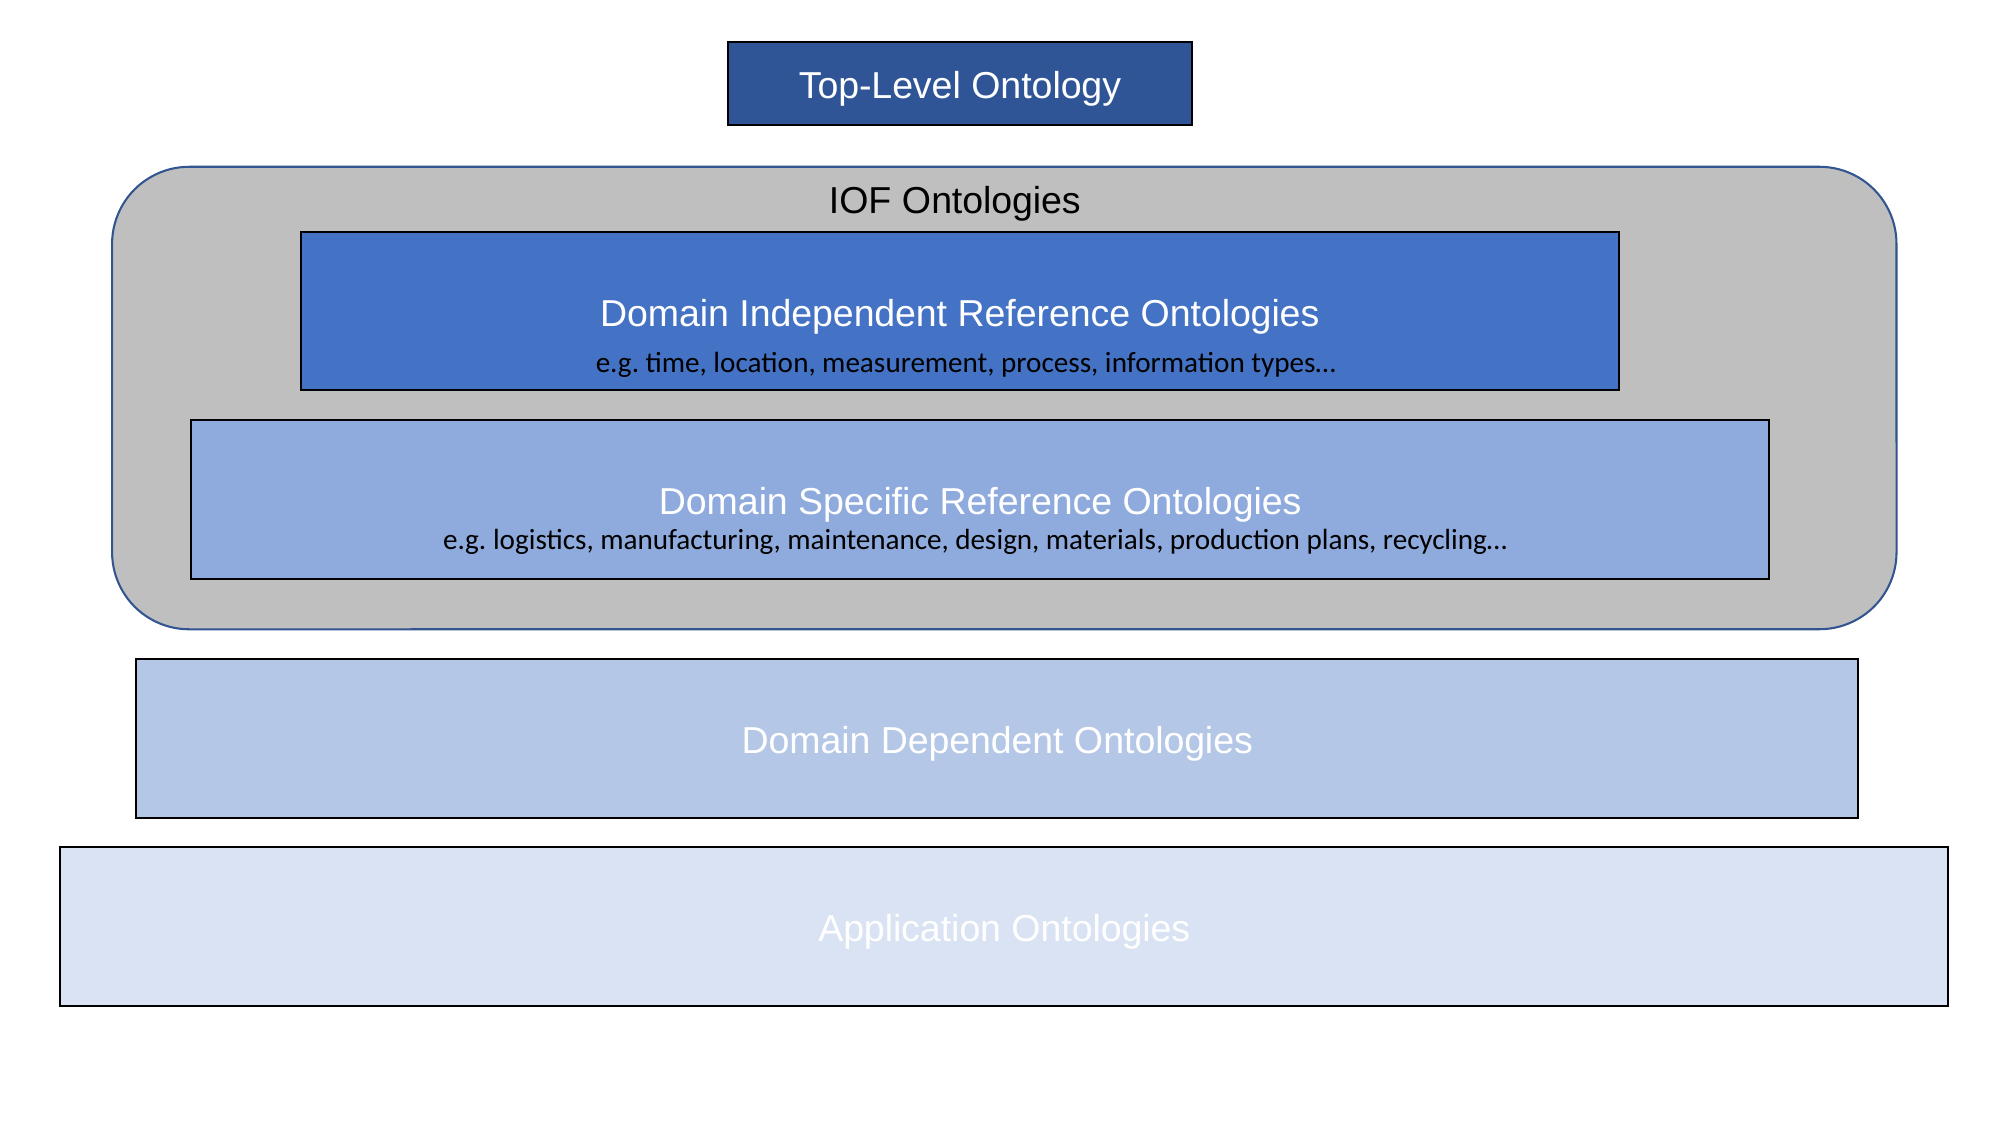

Top-Level Ontology

IOF Ontologies
Domain Independent Reference Ontologies
e.g. time, location, measurement, process, information types…
Domain Specific Reference Ontologies
e.g. logistics, manufacturing, maintenance, design, materials, production plans, recycling…
Domain Dependent Ontologies
Application Ontologies